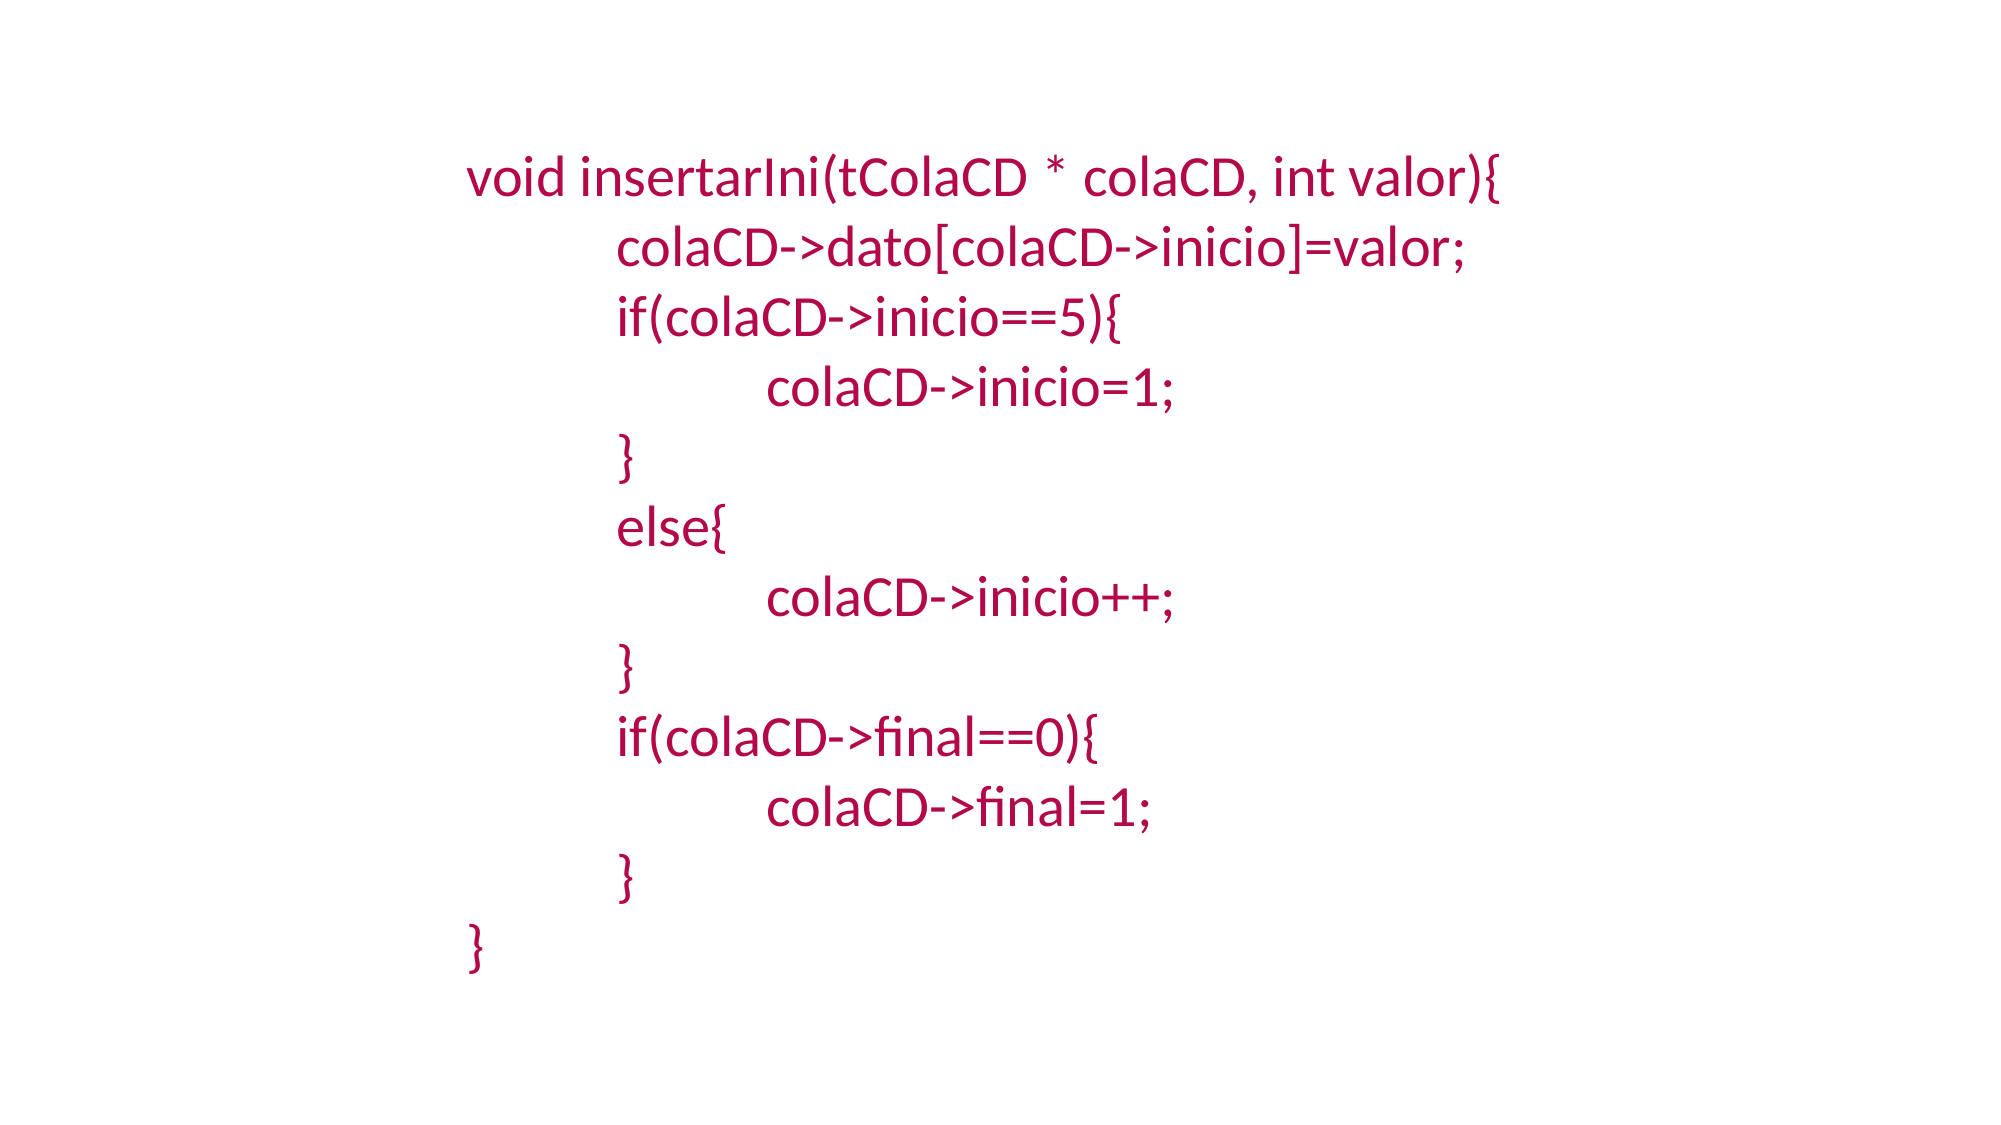

void insertarIni(tColaCD * colaCD, int valor){
	colaCD->dato[colaCD->inicio]=valor;
	if(colaCD->inicio==5){
		colaCD->inicio=1;
	}
	else{
		colaCD->inicio++;
	}
	if(colaCD->final==0){
		colaCD->final=1;
	}
}